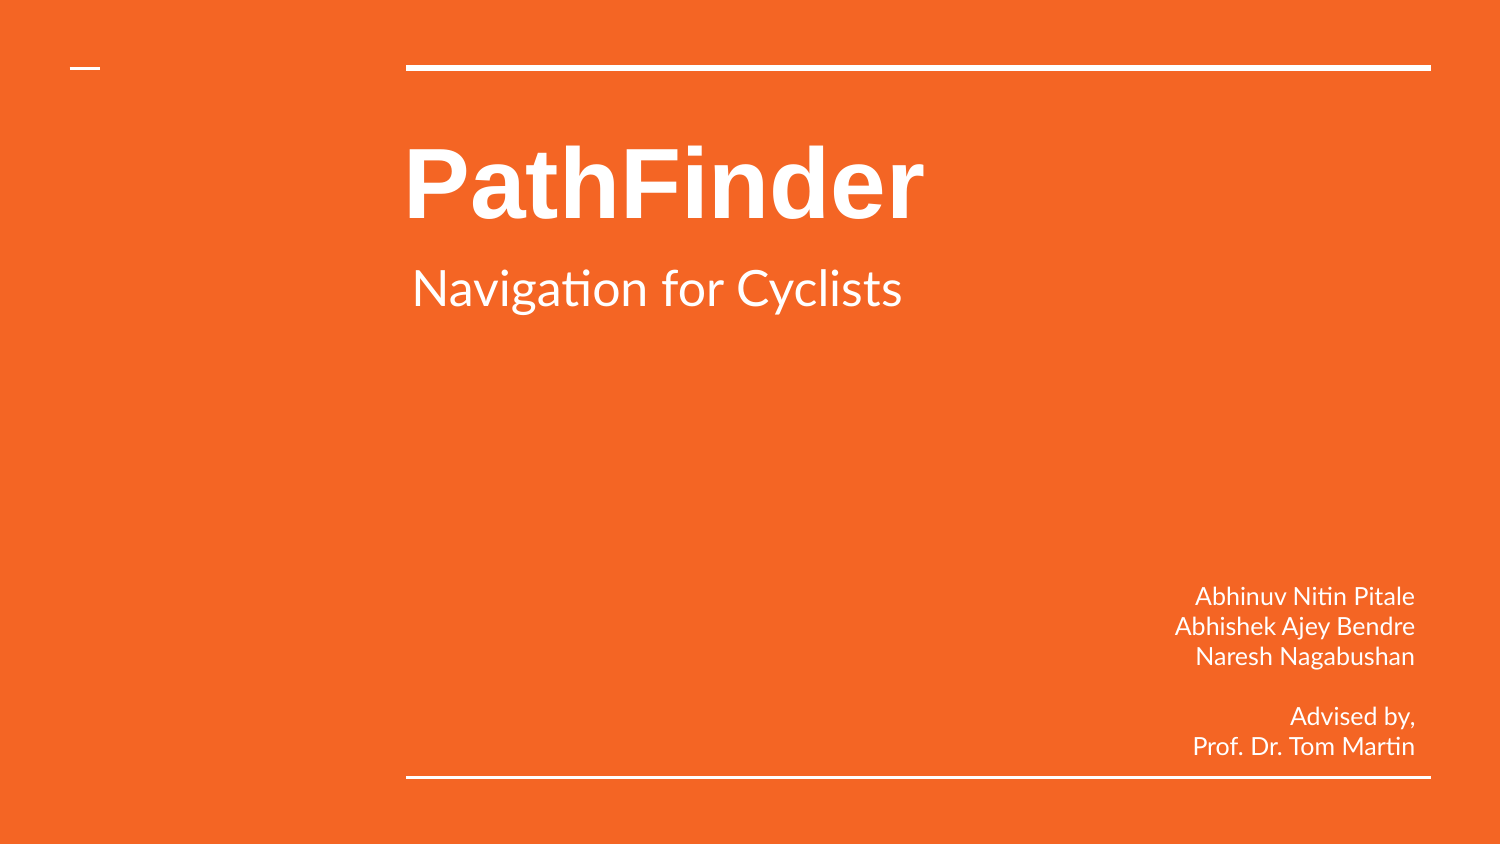

# PathFinder
Navigation for Cyclists

Abhinuv Nitin Pitale
Abhishek Ajey Bendre
Naresh Nagabushan

Advised by,
Prof. Dr. Tom Martin